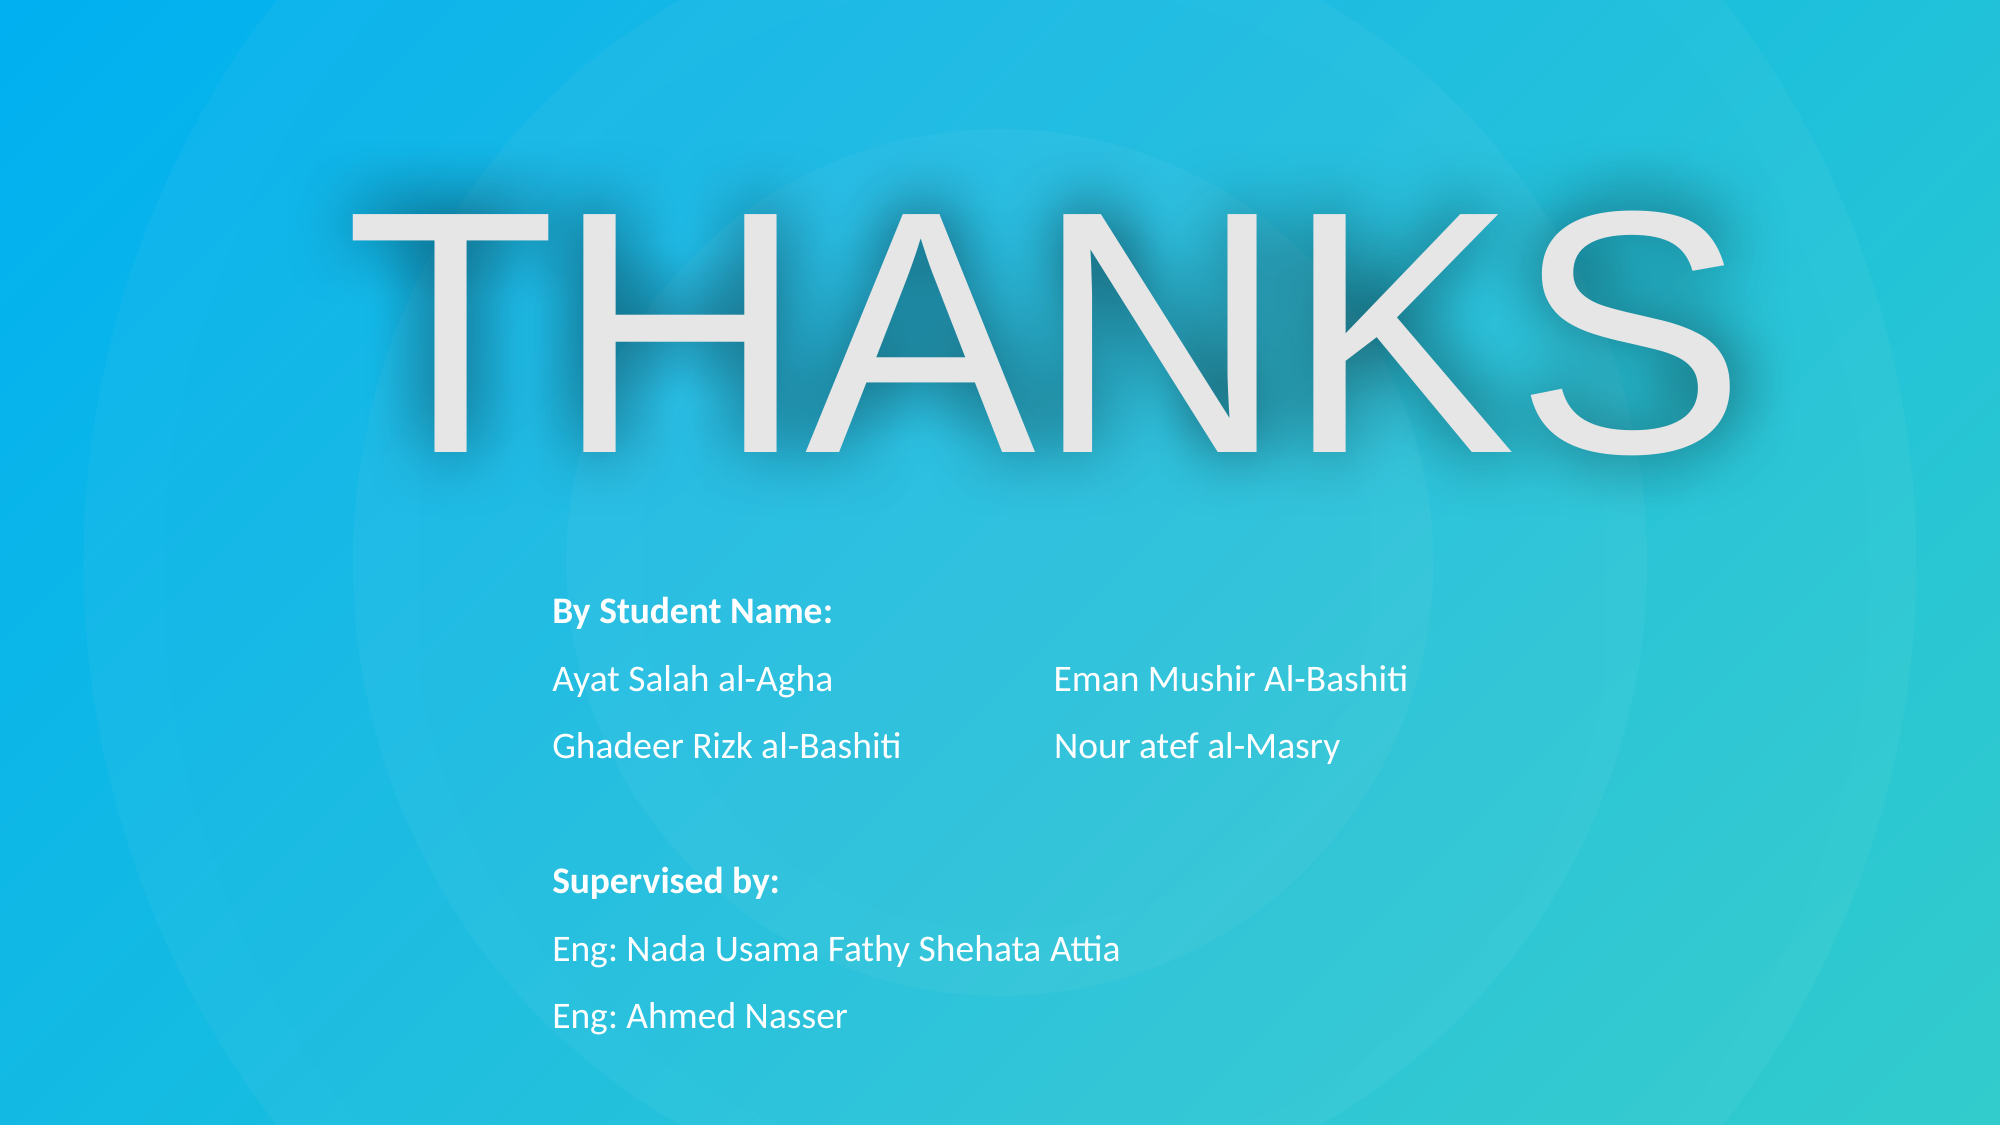

THANKS

By Student Name:
Ayat Salah al-Agha                          Eman Mushir Al-Bashiti
Ghadeer Rizk al-Bashiti                  Nour atef al-Masry

Supervised by:
Eng: Nada Usama Fathy Shehata Attia
Eng: Ahmed Nasser